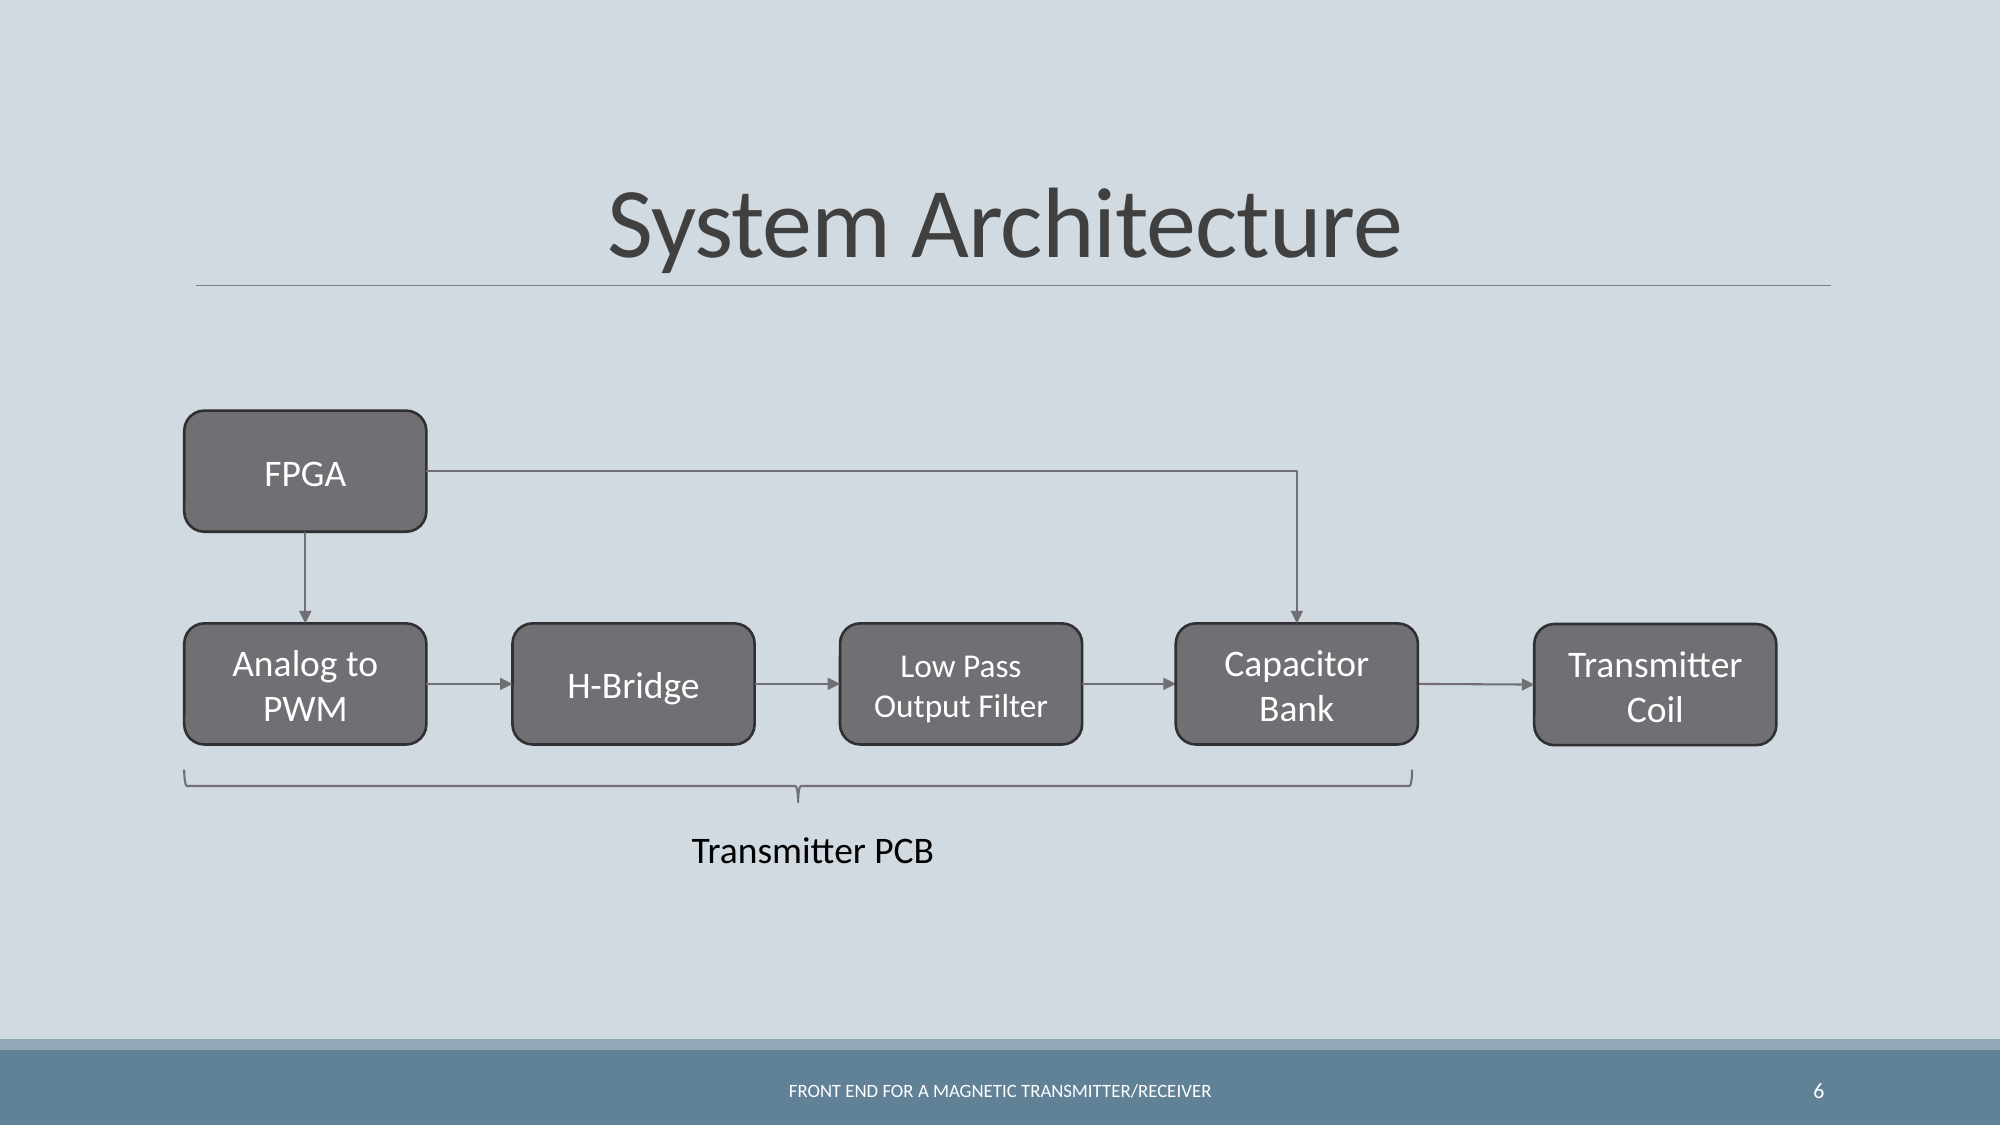

# System Architecture

FPGA
Capacitor Bank
Analog to PWM
H-Bridge
Low Pass Output Filter
Transmitter Coil
Transmitter PCB
Front End for a Magnetic Transmitter/Receiver
6